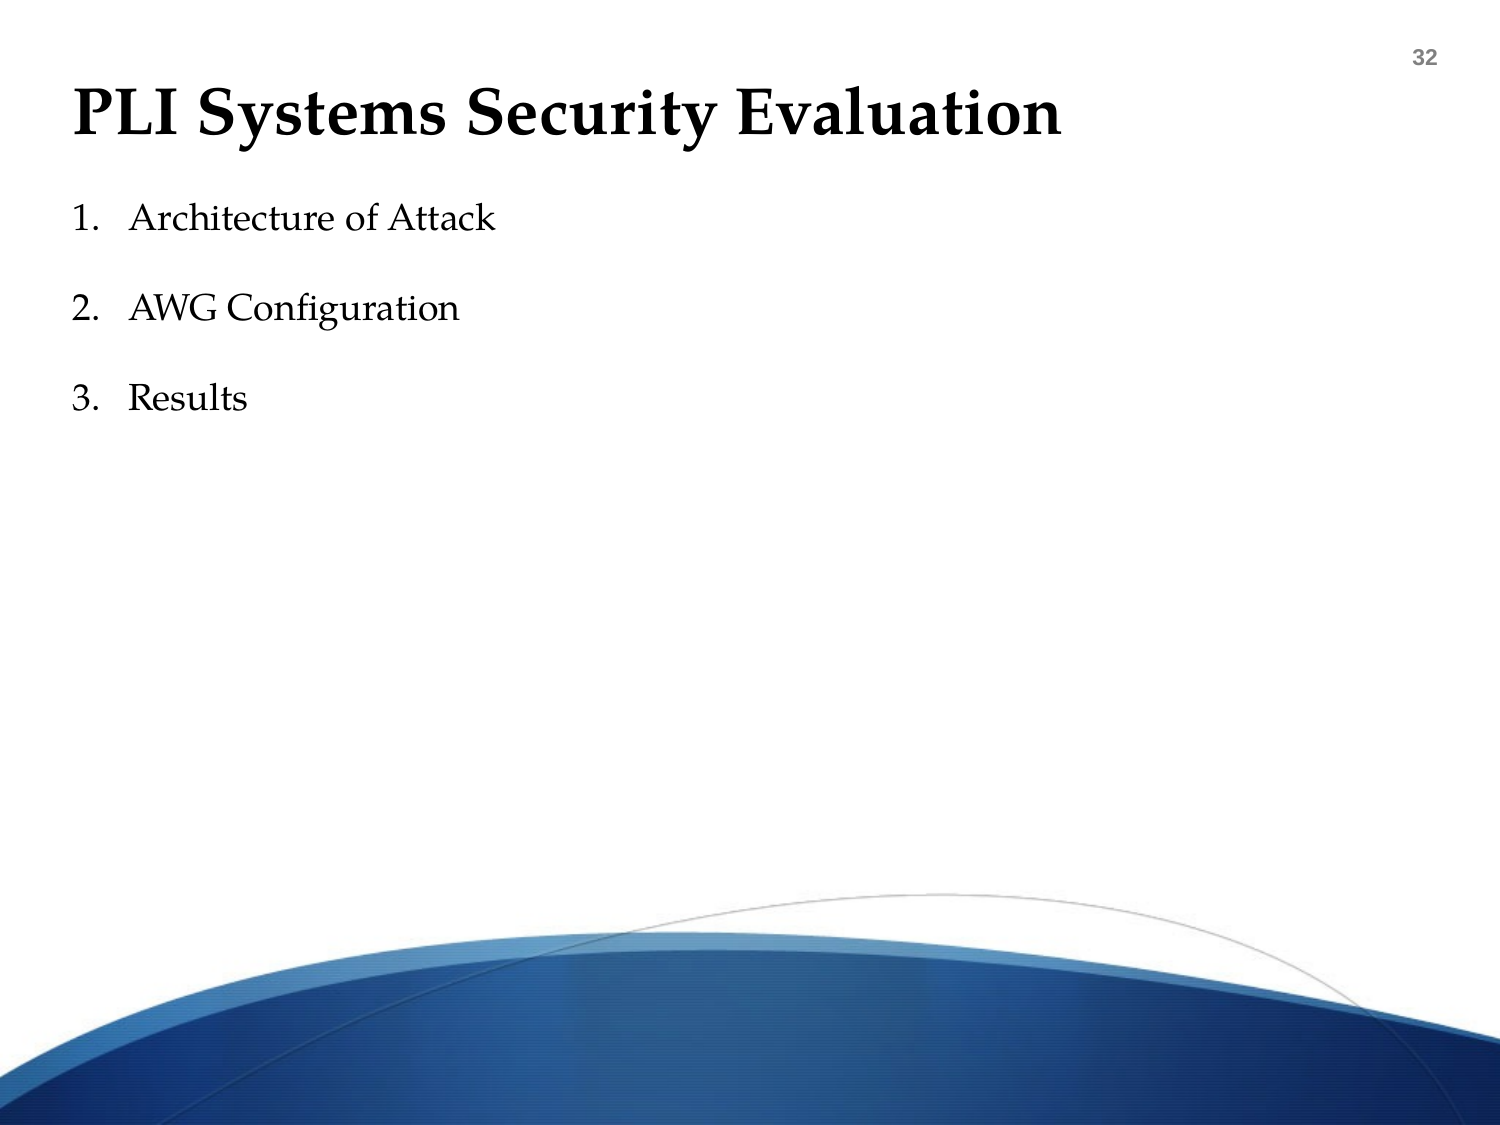

32
PLI Systems Security Evaluation

Architecture of Attack

AWG Configuration

Results